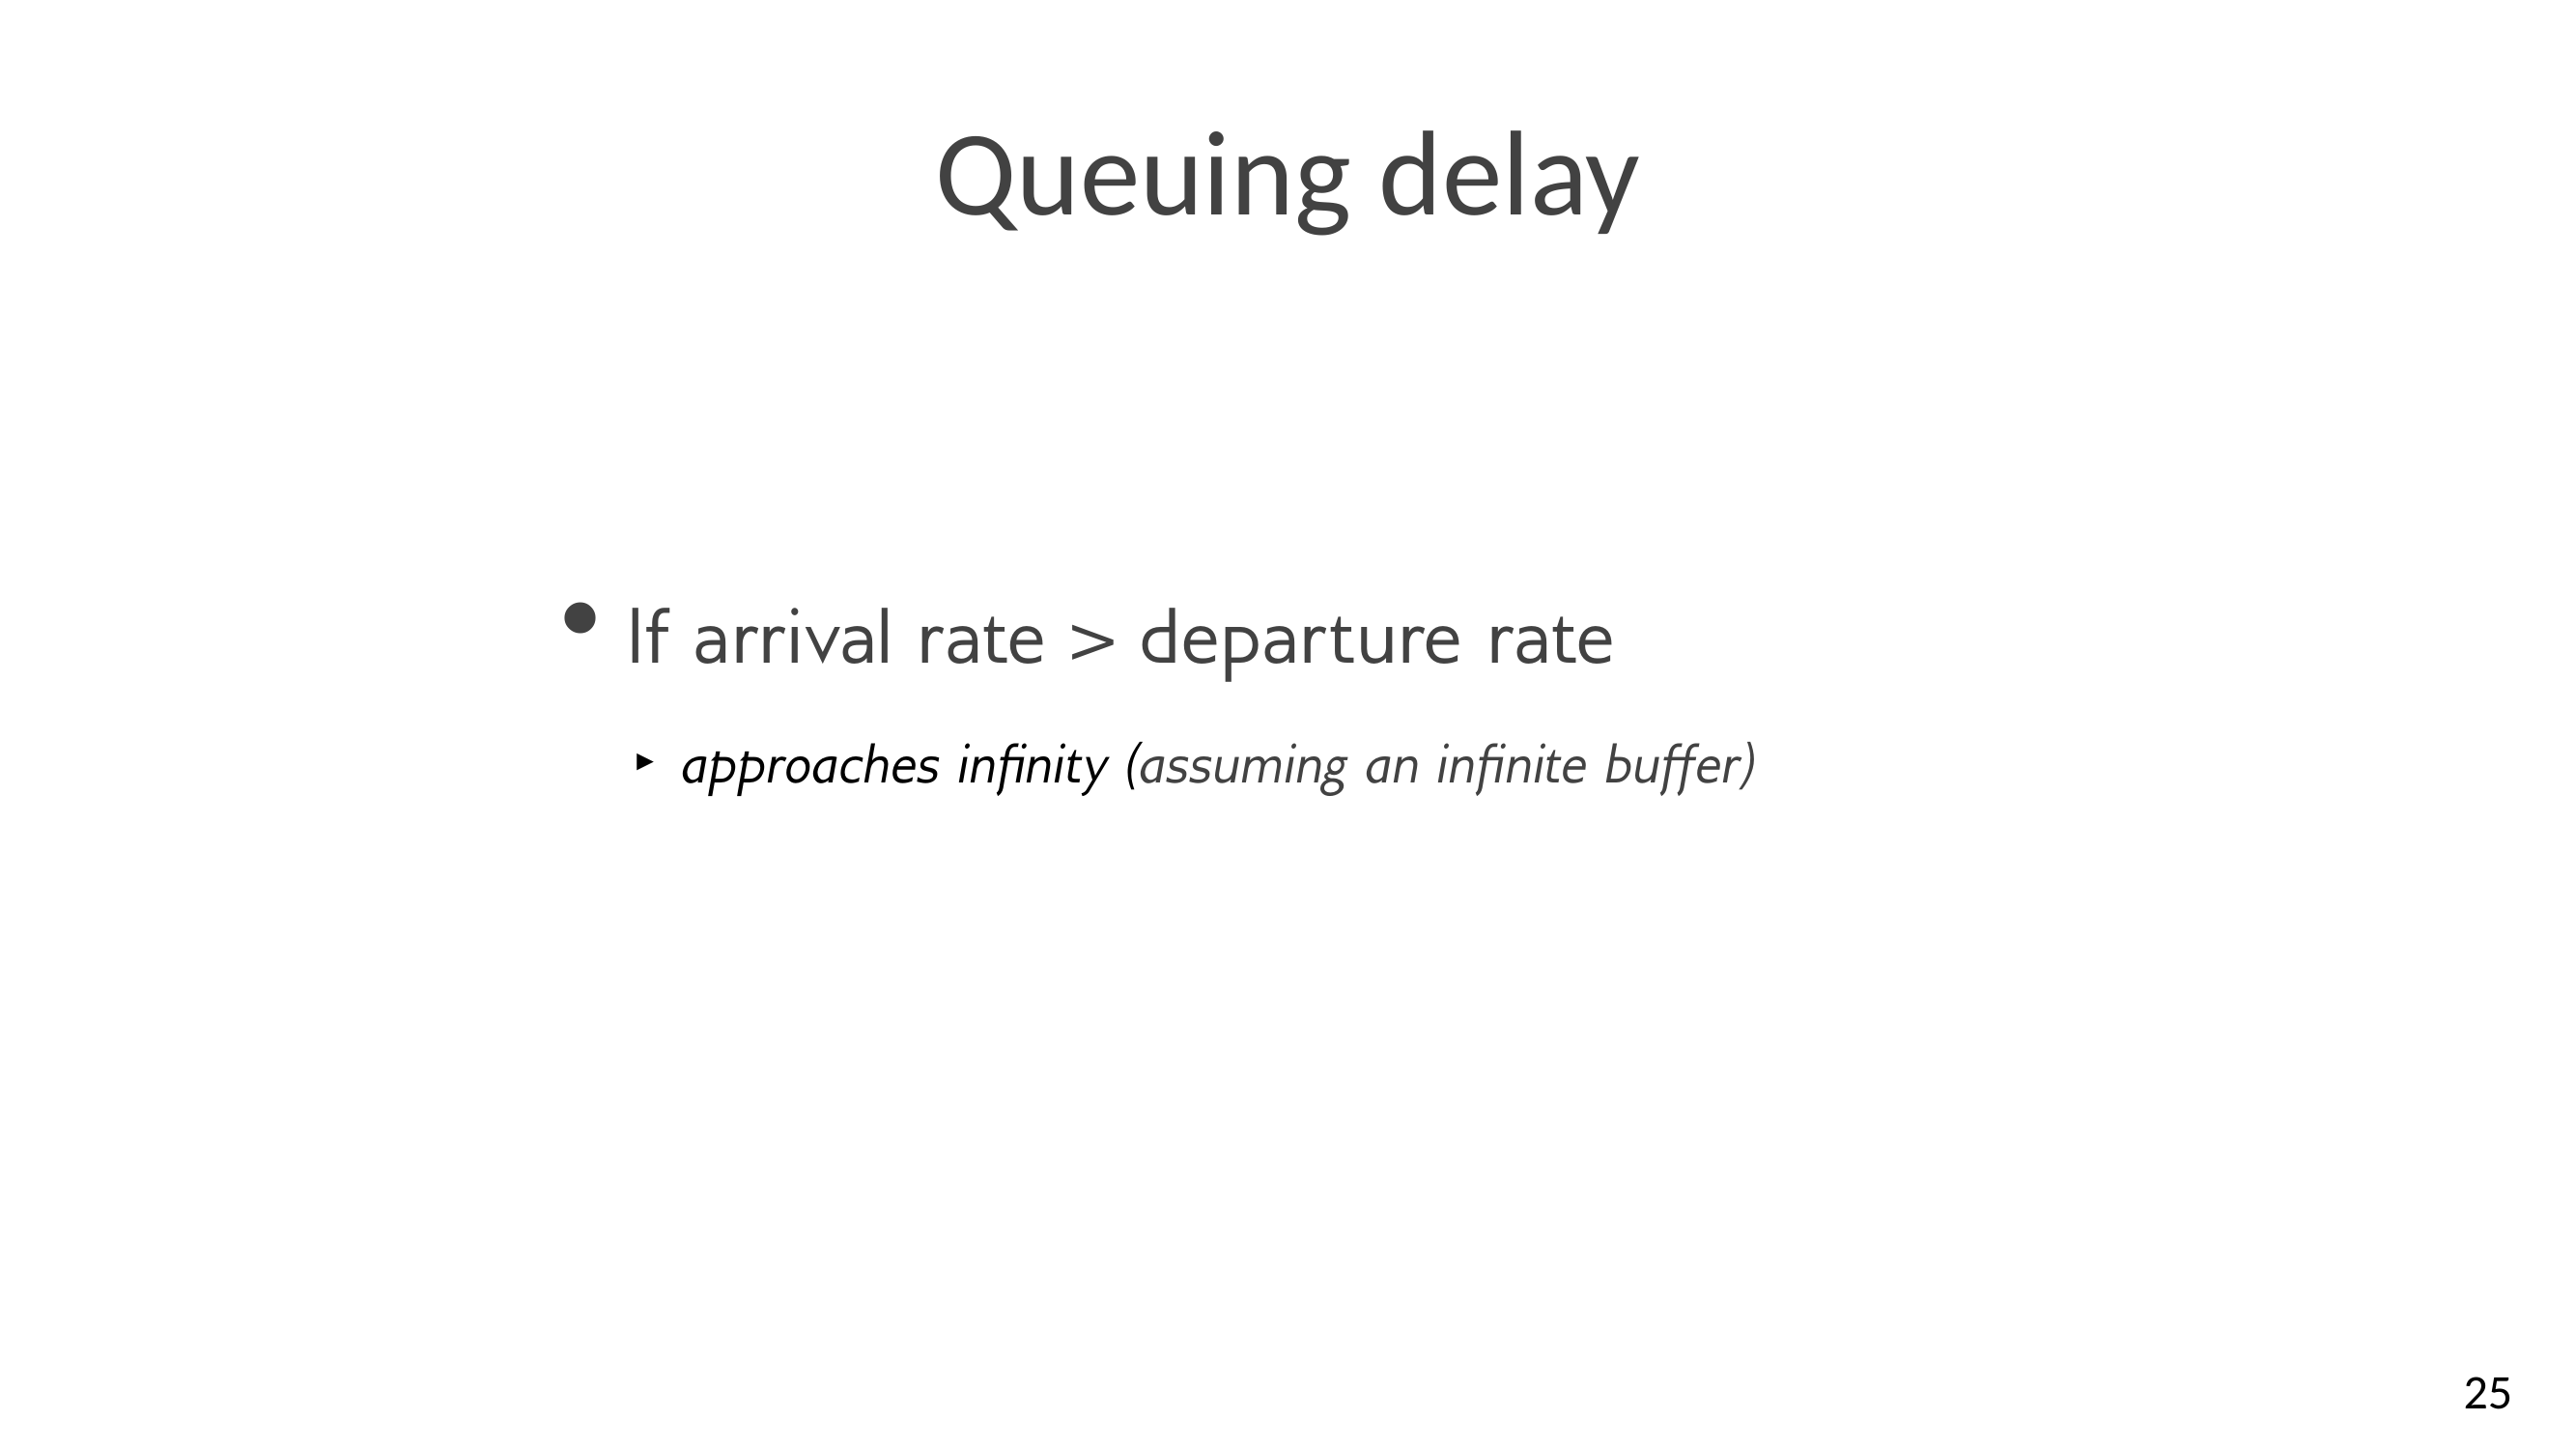

# Queuing delay
If arrival rate > departure rate
approaches infinity (assuming an infinite buffer)

25